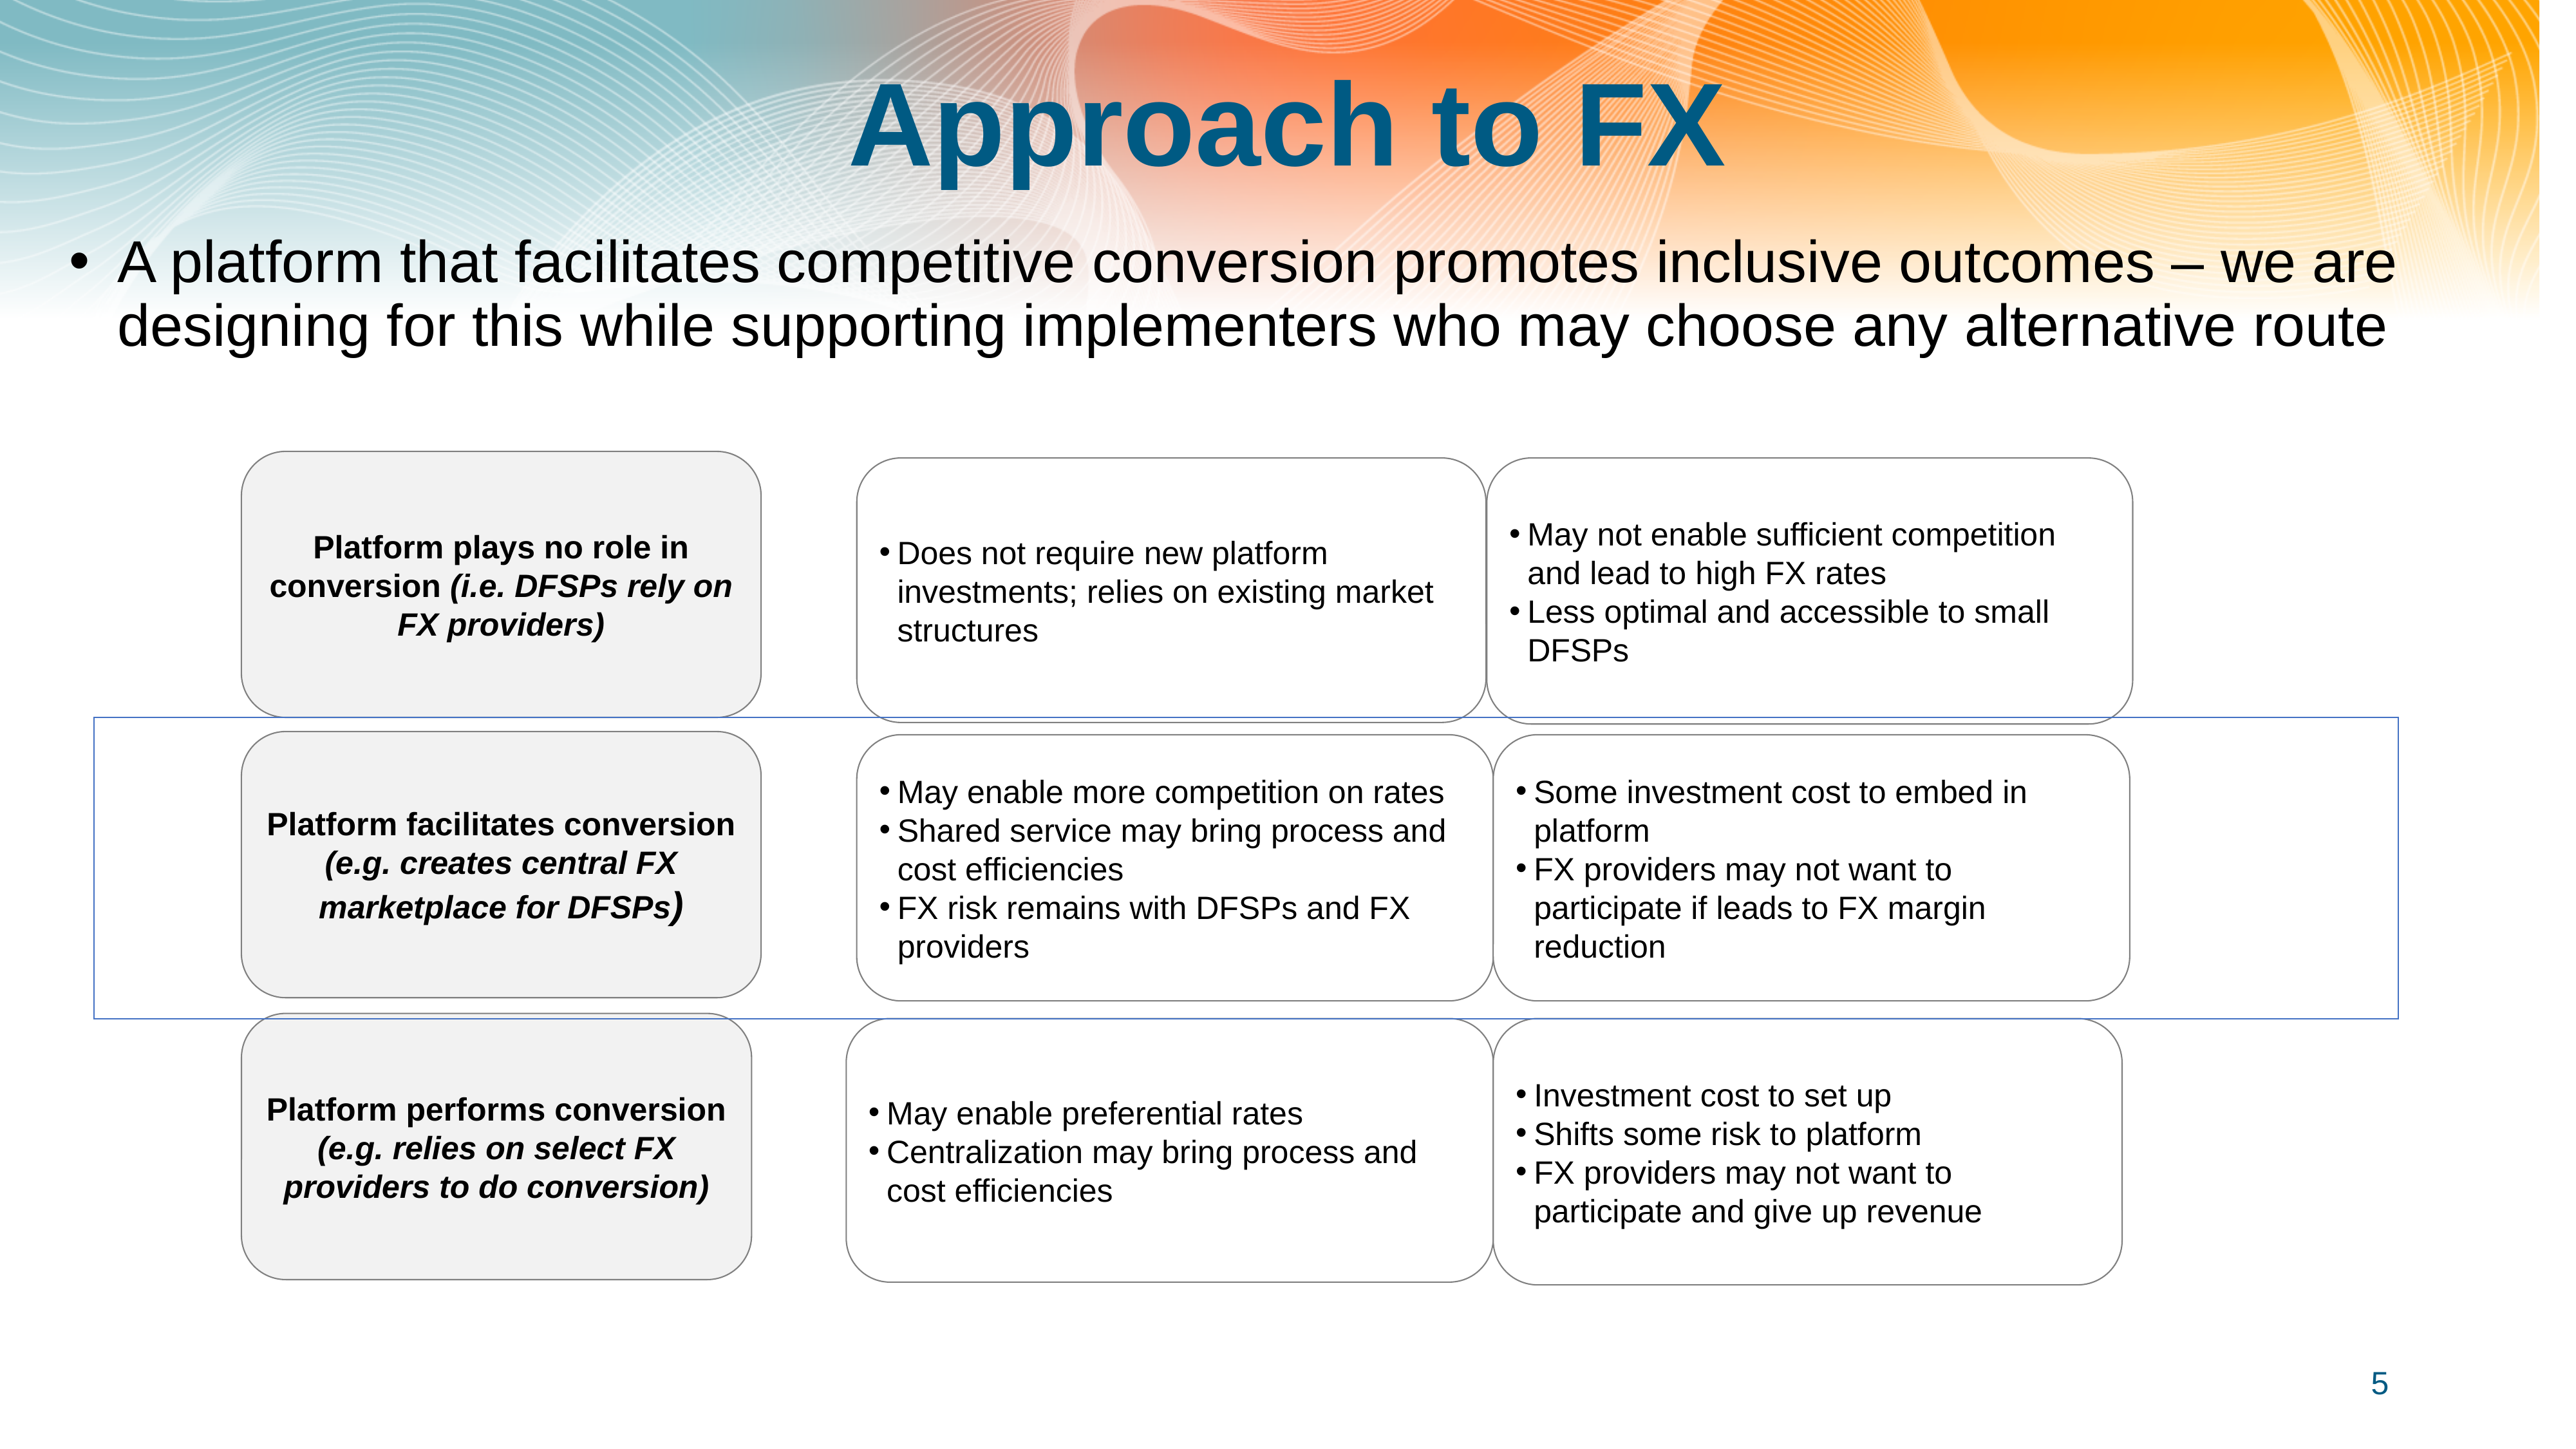

# Approach to FX
A platform that facilitates competitive conversion promotes inclusive outcomes – we are designing for this while supporting implementers who may choose any alternative route

Platform plays no role in conversion (i.e. DFSPs rely on FX providers)
Does not require new platform investments; relies on existing market structures
May not enable sufficient competition and lead to high FX rates
Less optimal and accessible to small DFSPs
Platform facilitates conversion (e.g. creates central FX marketplace for DFSPs)
May enable more competition on rates
Shared service may bring process and cost efficiencies
FX risk remains with DFSPs and FX providers
Some investment cost to embed in platform
FX providers may not want to participate if leads to FX margin reduction
Platform performs conversion (e.g. relies on select FX providers to do conversion)
May enable preferential rates
Centralization may bring process and cost efficiencies
Investment cost to set up
Shifts some risk to platform
FX providers may not want to participate and give up revenue

5